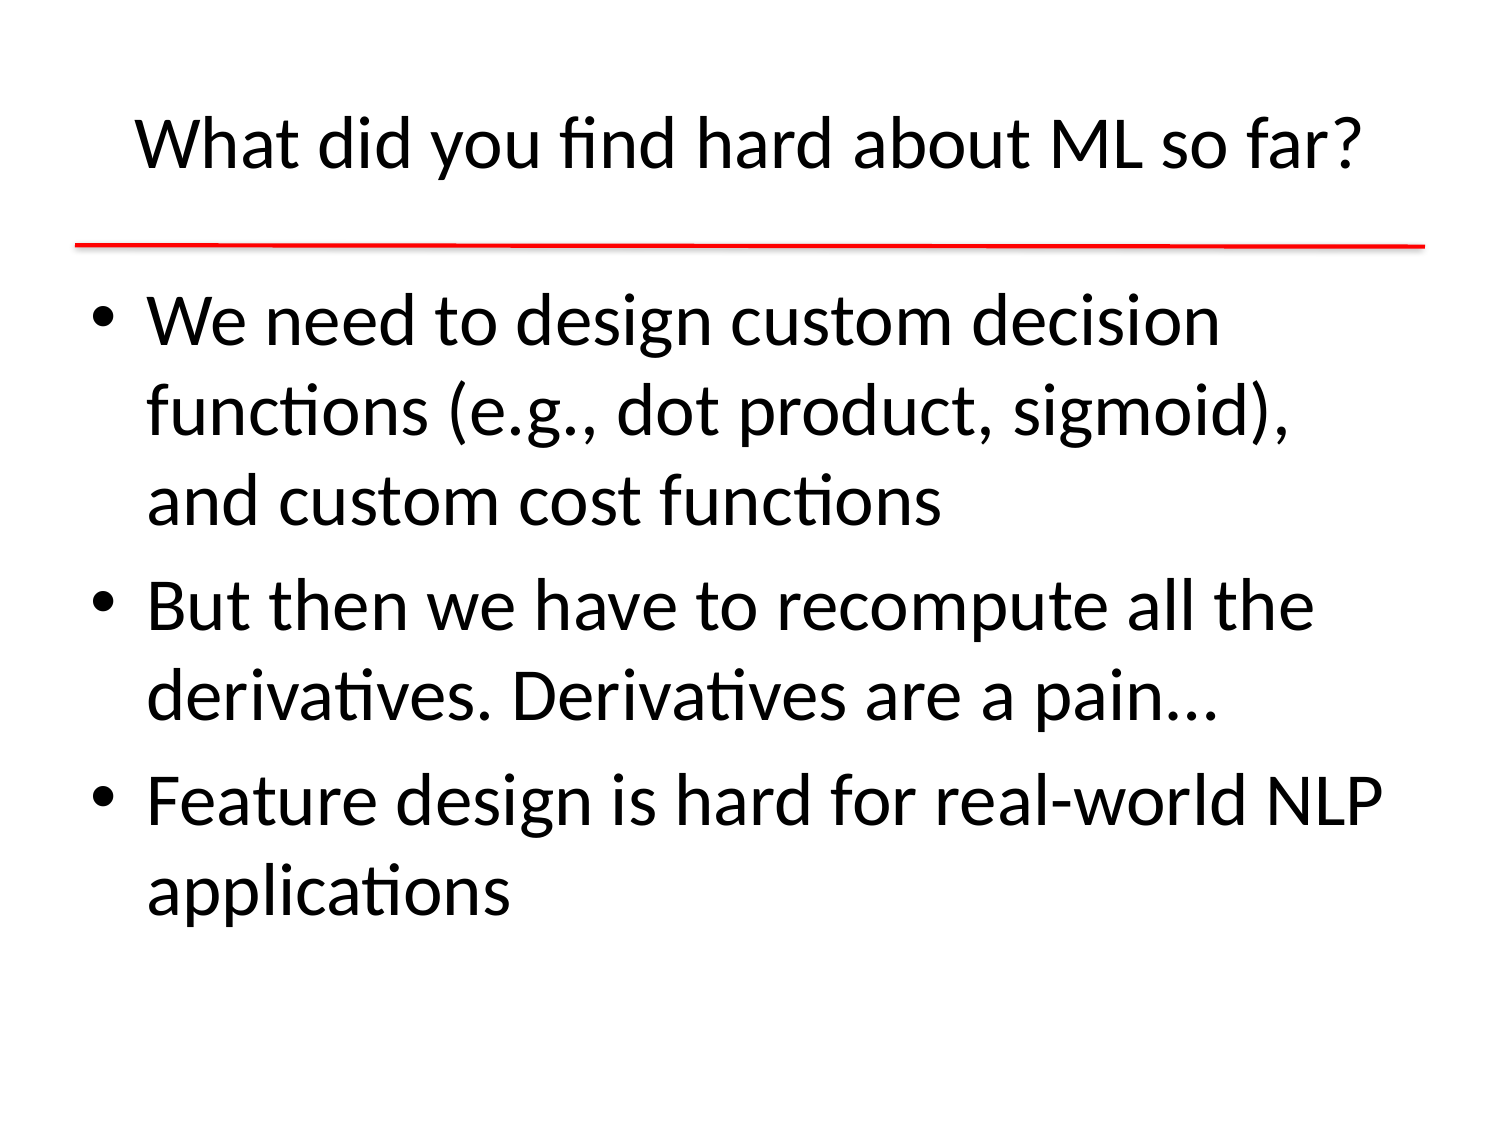

# What did you find hard about ML so far?
We need to design custom decision functions (e.g., dot product, sigmoid), and custom cost functions
But then we have to recompute all the derivatives. Derivatives are a pain…
Feature design is hard for real-world NLP applications